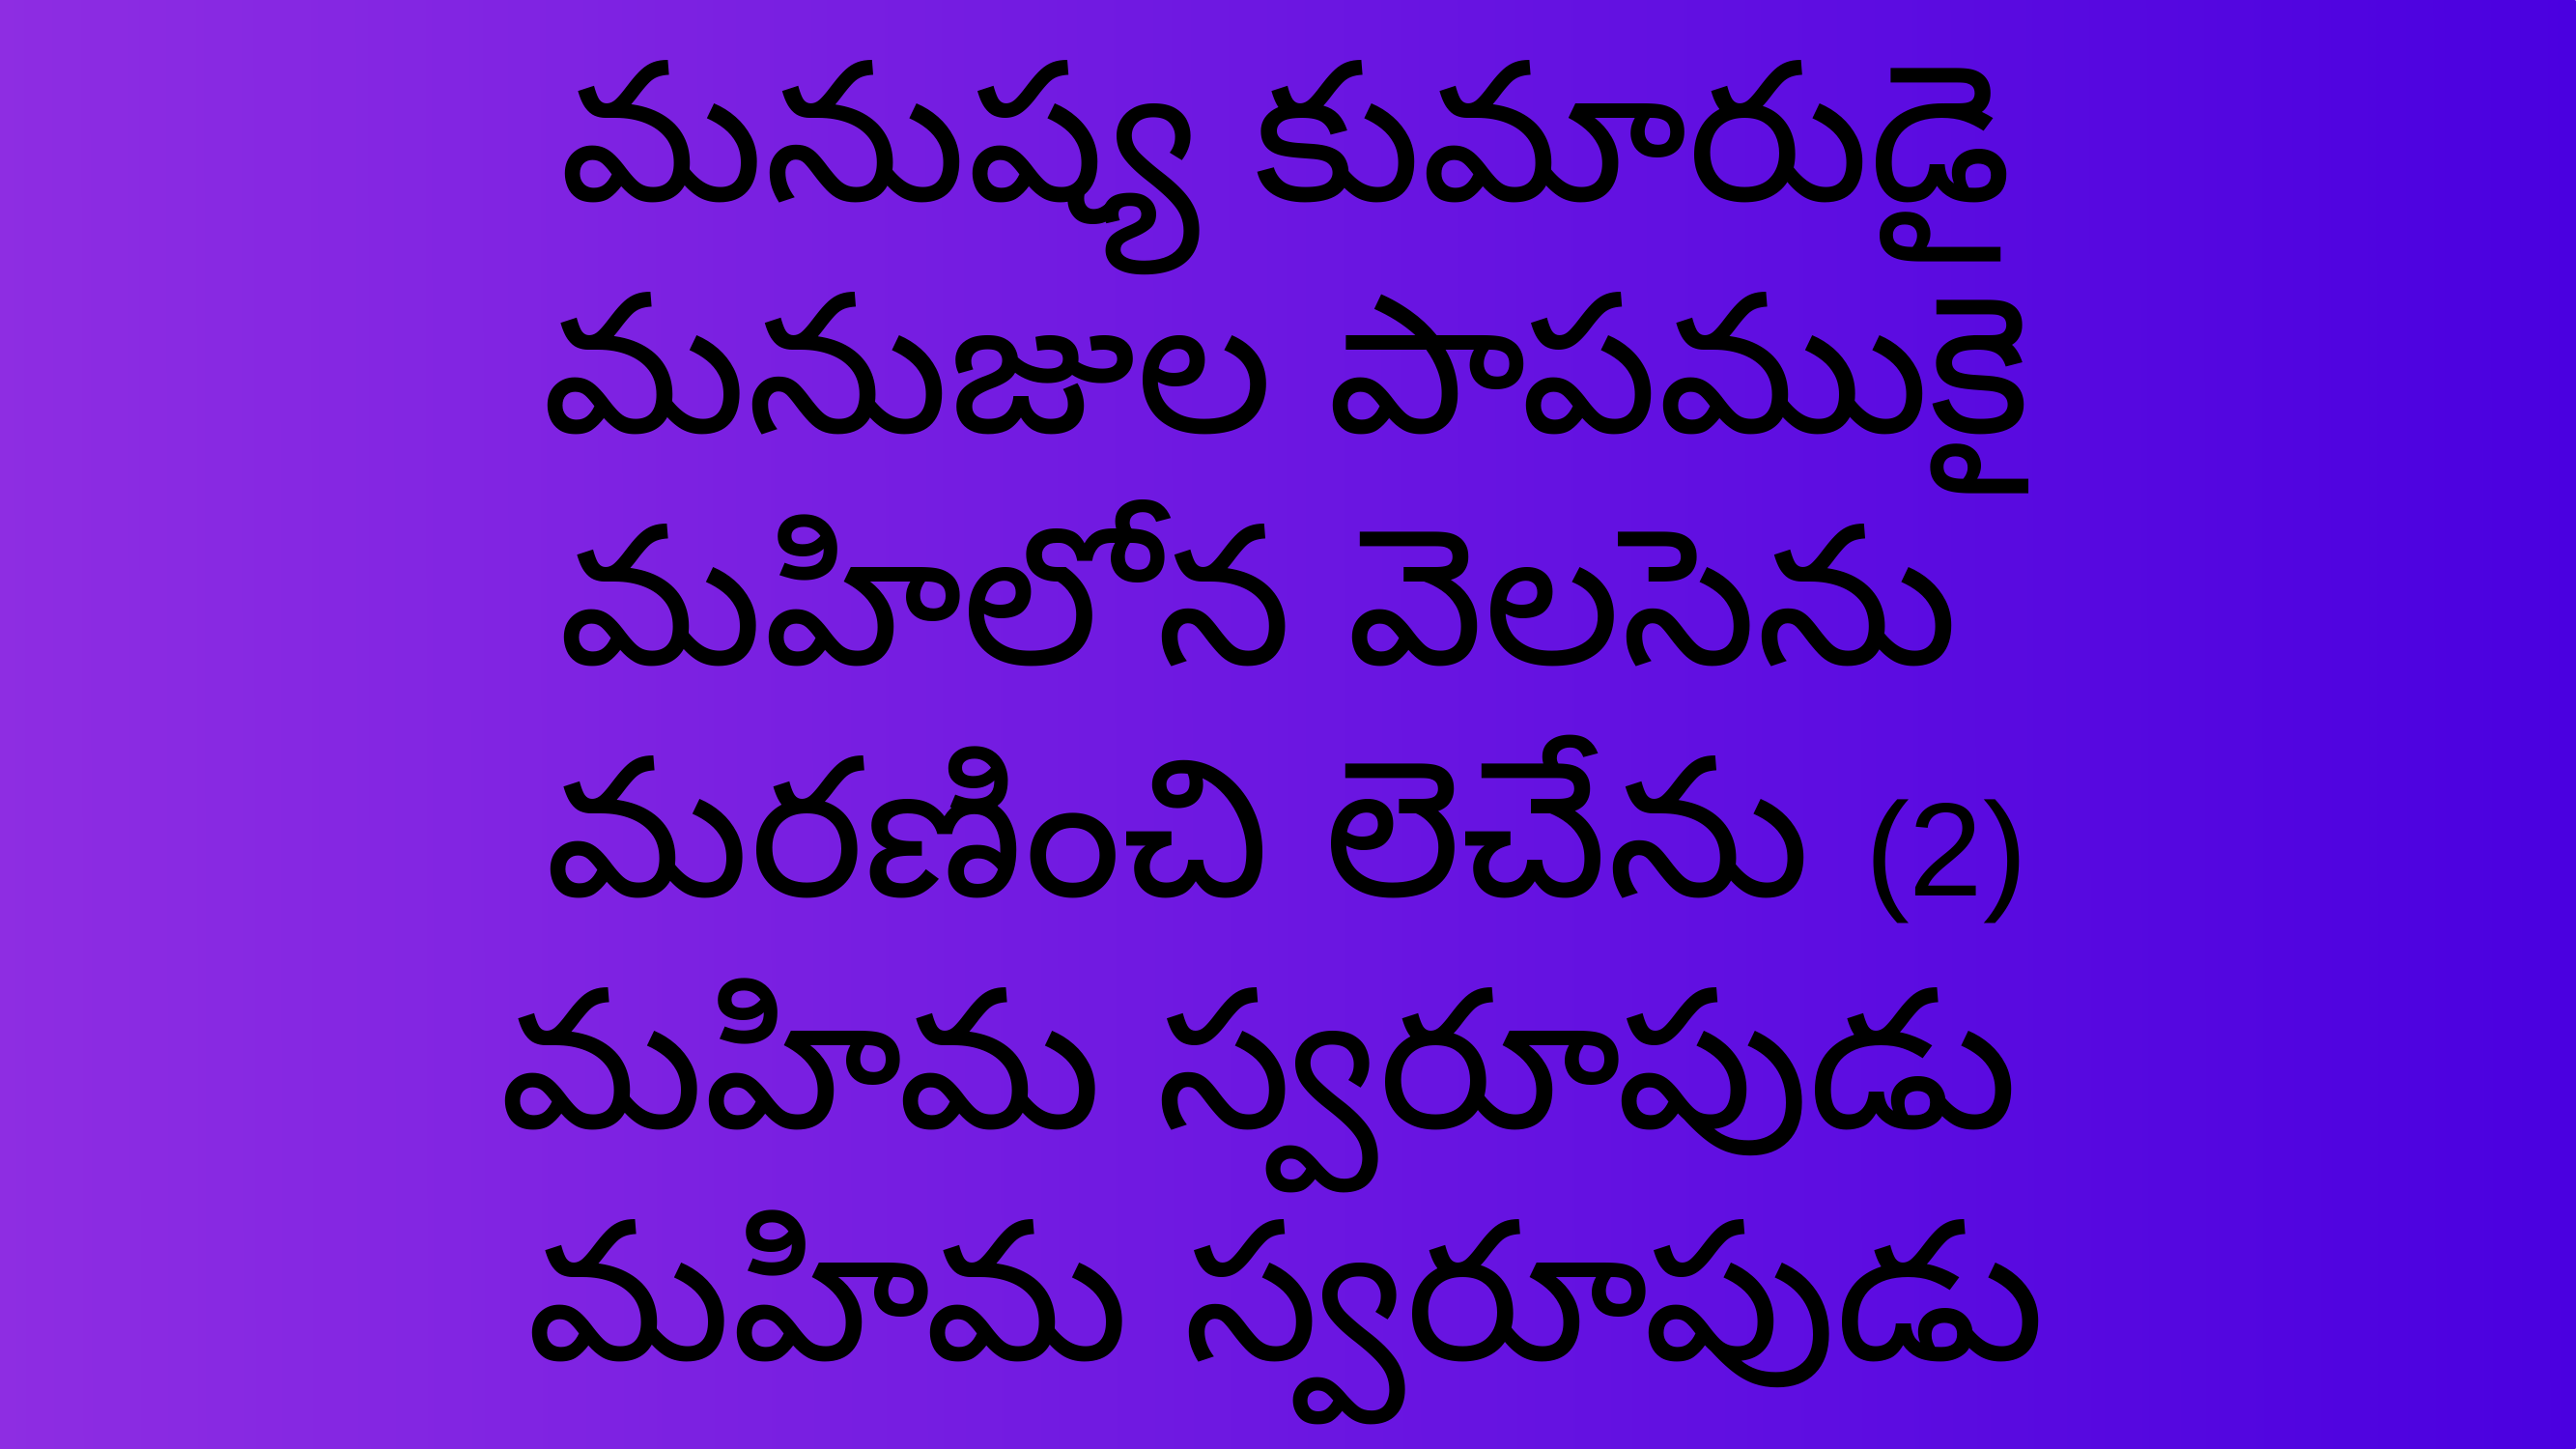

మనుష్య కుమారుడై
మనుజుల పాపముకై
మహిలోన వెలసెను
మరణించి లెచేను (2)
మహిమ స్వరూపుడు
మహిమ స్వరూపుడు